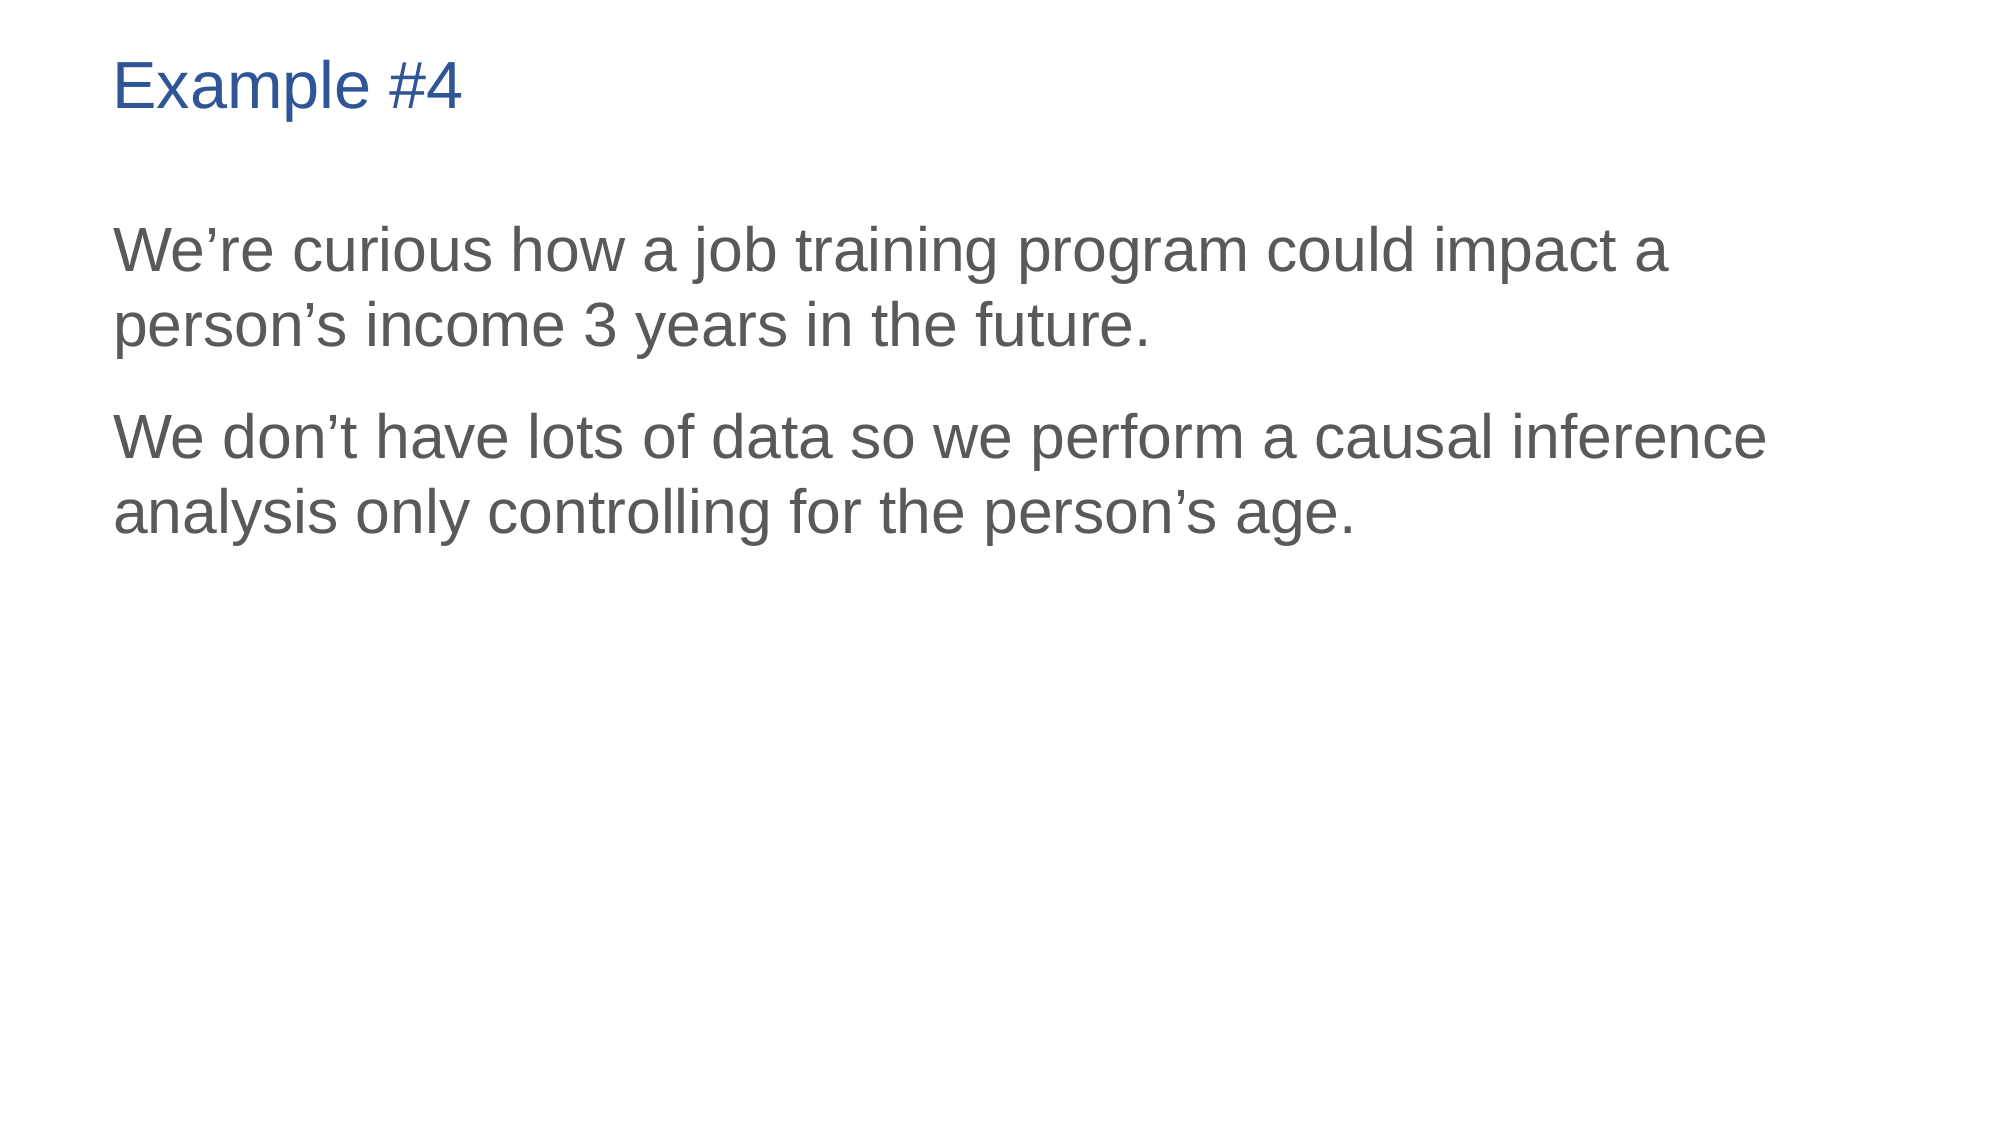

Example #4
We’re curious how a job training program could impact a person’s income 3 years in the future.
We don’t have lots of data so we perform a causal inference analysis only controlling for the person’s age.